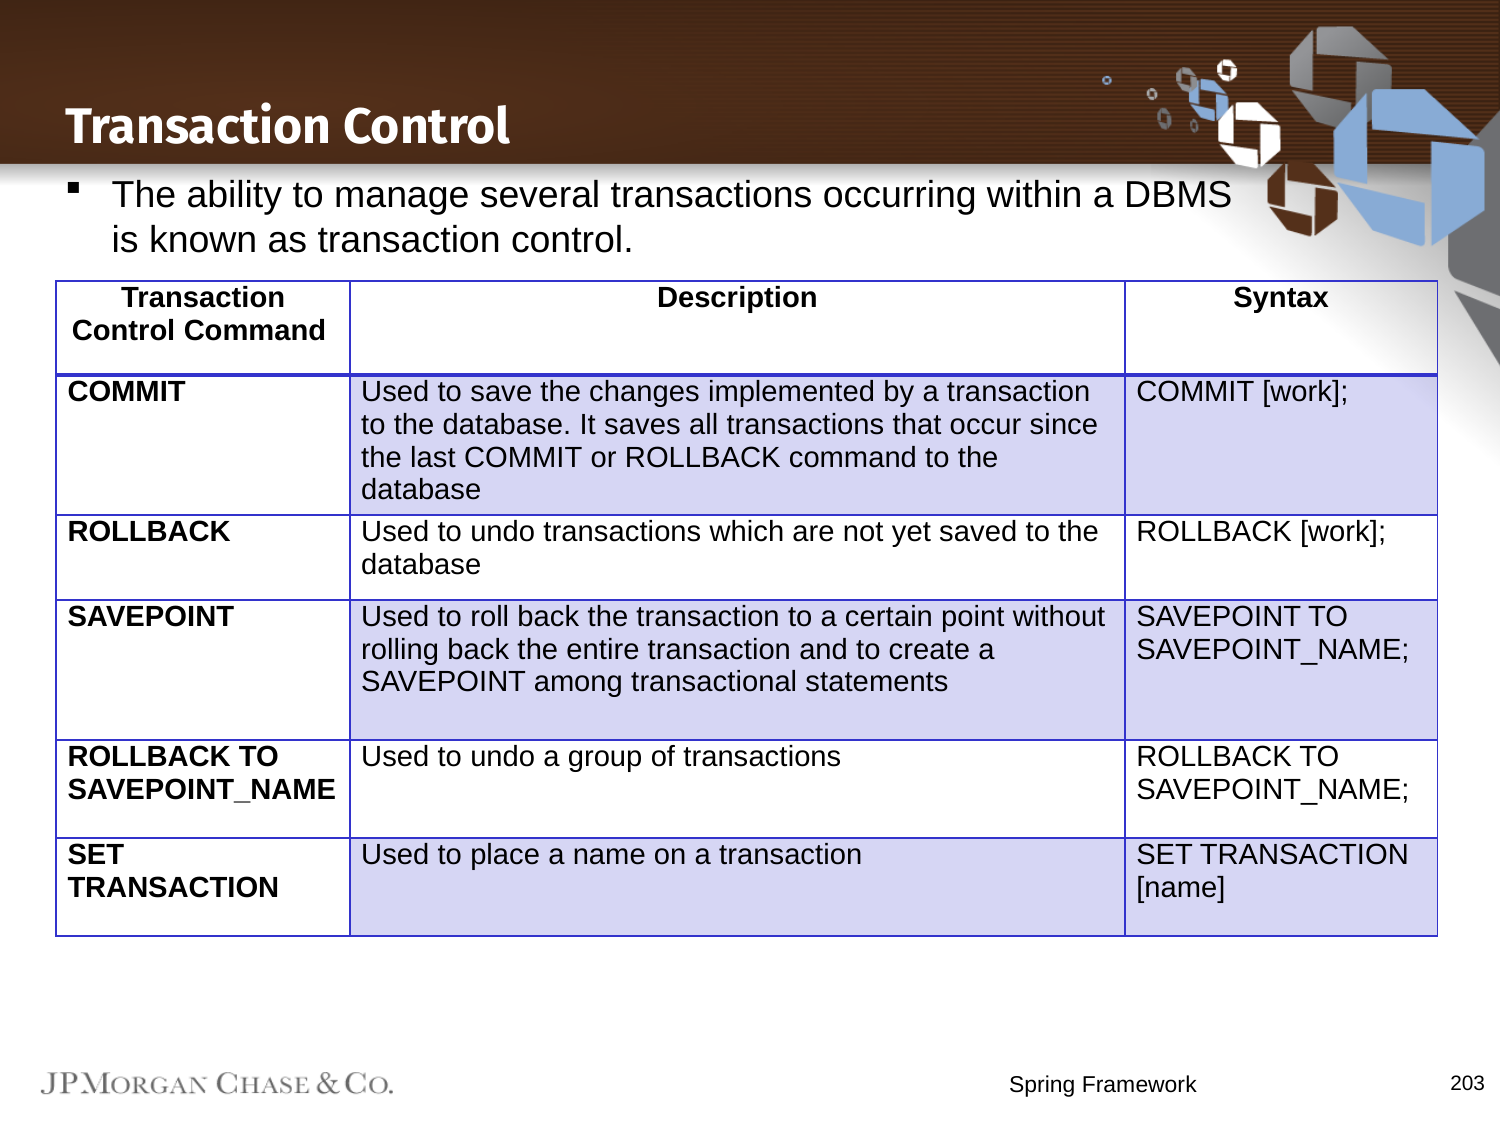

Transaction Control
The ability to manage several transactions occurring within a DBMS is known as transaction control.

| Transaction Control Command | Description | Syntax |
| --- | --- | --- |
| COMMIT | Used to save the changes implemented by a transaction to the database. It saves all transactions that occur since the last COMMIT or ROLLBACK command to the database | COMMIT [work]; |
| ROLLBACK | Used to undo transactions which are not yet saved to the database | ROLLBACK [work]; |
| SAVEPOINT | Used to roll back the transaction to a certain point without rolling back the entire transaction and to create a SAVEPOINT among transactional statements | SAVEPOINT TO SAVEPOINT\_NAME; |
| ROLLBACK TO SAVEPOINT\_NAME | Used to undo a group of transactions | ROLLBACK TO SAVEPOINT\_NAME; |
| SET TRANSACTION | Used to place a name on a transaction | SET TRANSACTION [name] |
Spring Framework
203